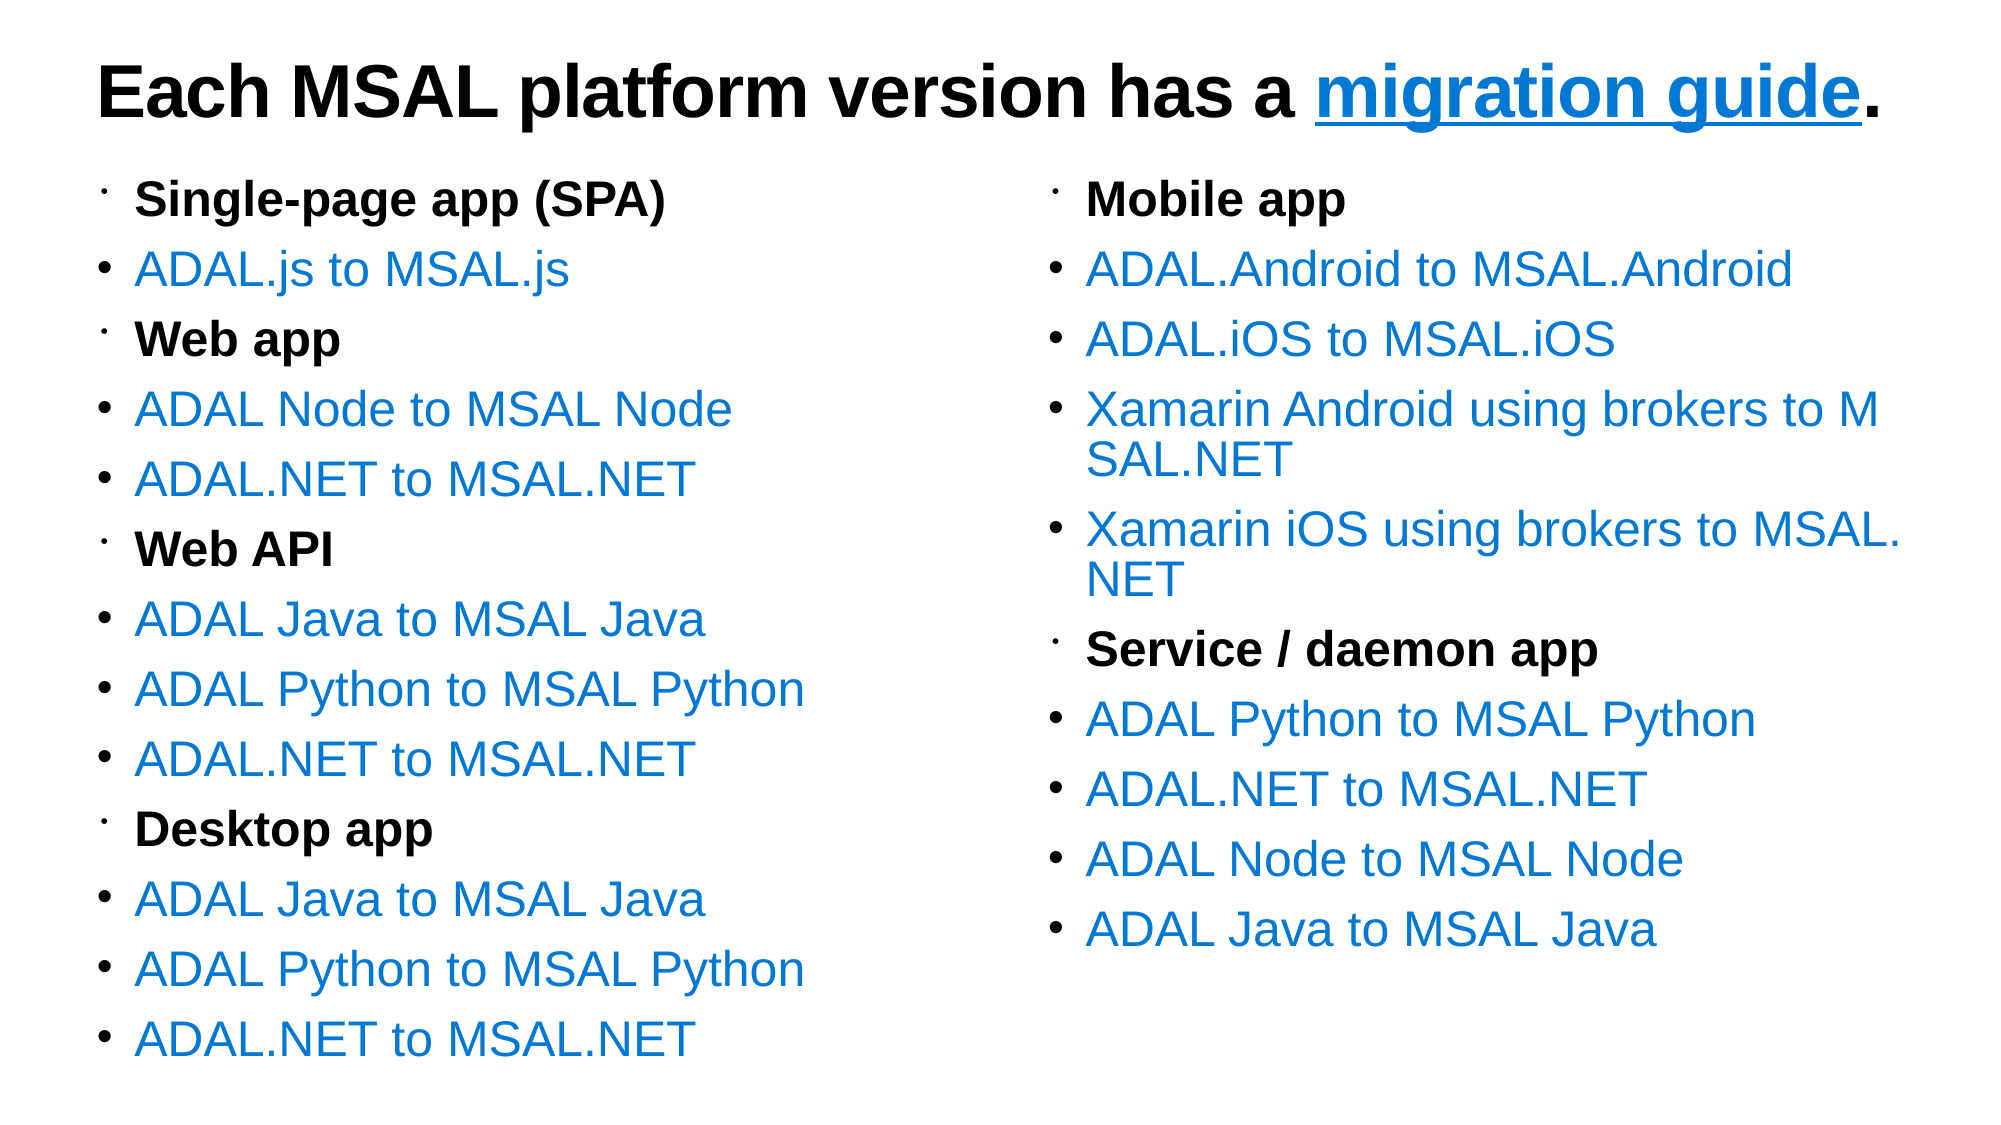

# Each MSAL platform version has a migration guide.
Single-page app (SPA)
ADAL.js to MSAL.js
Web app
ADAL Node to MSAL Node
ADAL.NET to MSAL.NET
Web API
ADAL Java to MSAL Java
ADAL Python to MSAL Python
ADAL.NET to MSAL.NET
Desktop app
ADAL Java to MSAL Java
ADAL Python to MSAL Python
ADAL.NET to MSAL.NET
Mobile app
ADAL.Android to MSAL.Android
ADAL.iOS to MSAL.iOS
Xamarin Android using brokers to MSAL.NET
Xamarin iOS using brokers to MSAL.NET
Service / daemon app
ADAL Python to MSAL Python
ADAL.NET to MSAL.NET
ADAL Node to MSAL Node
ADAL Java to MSAL Java